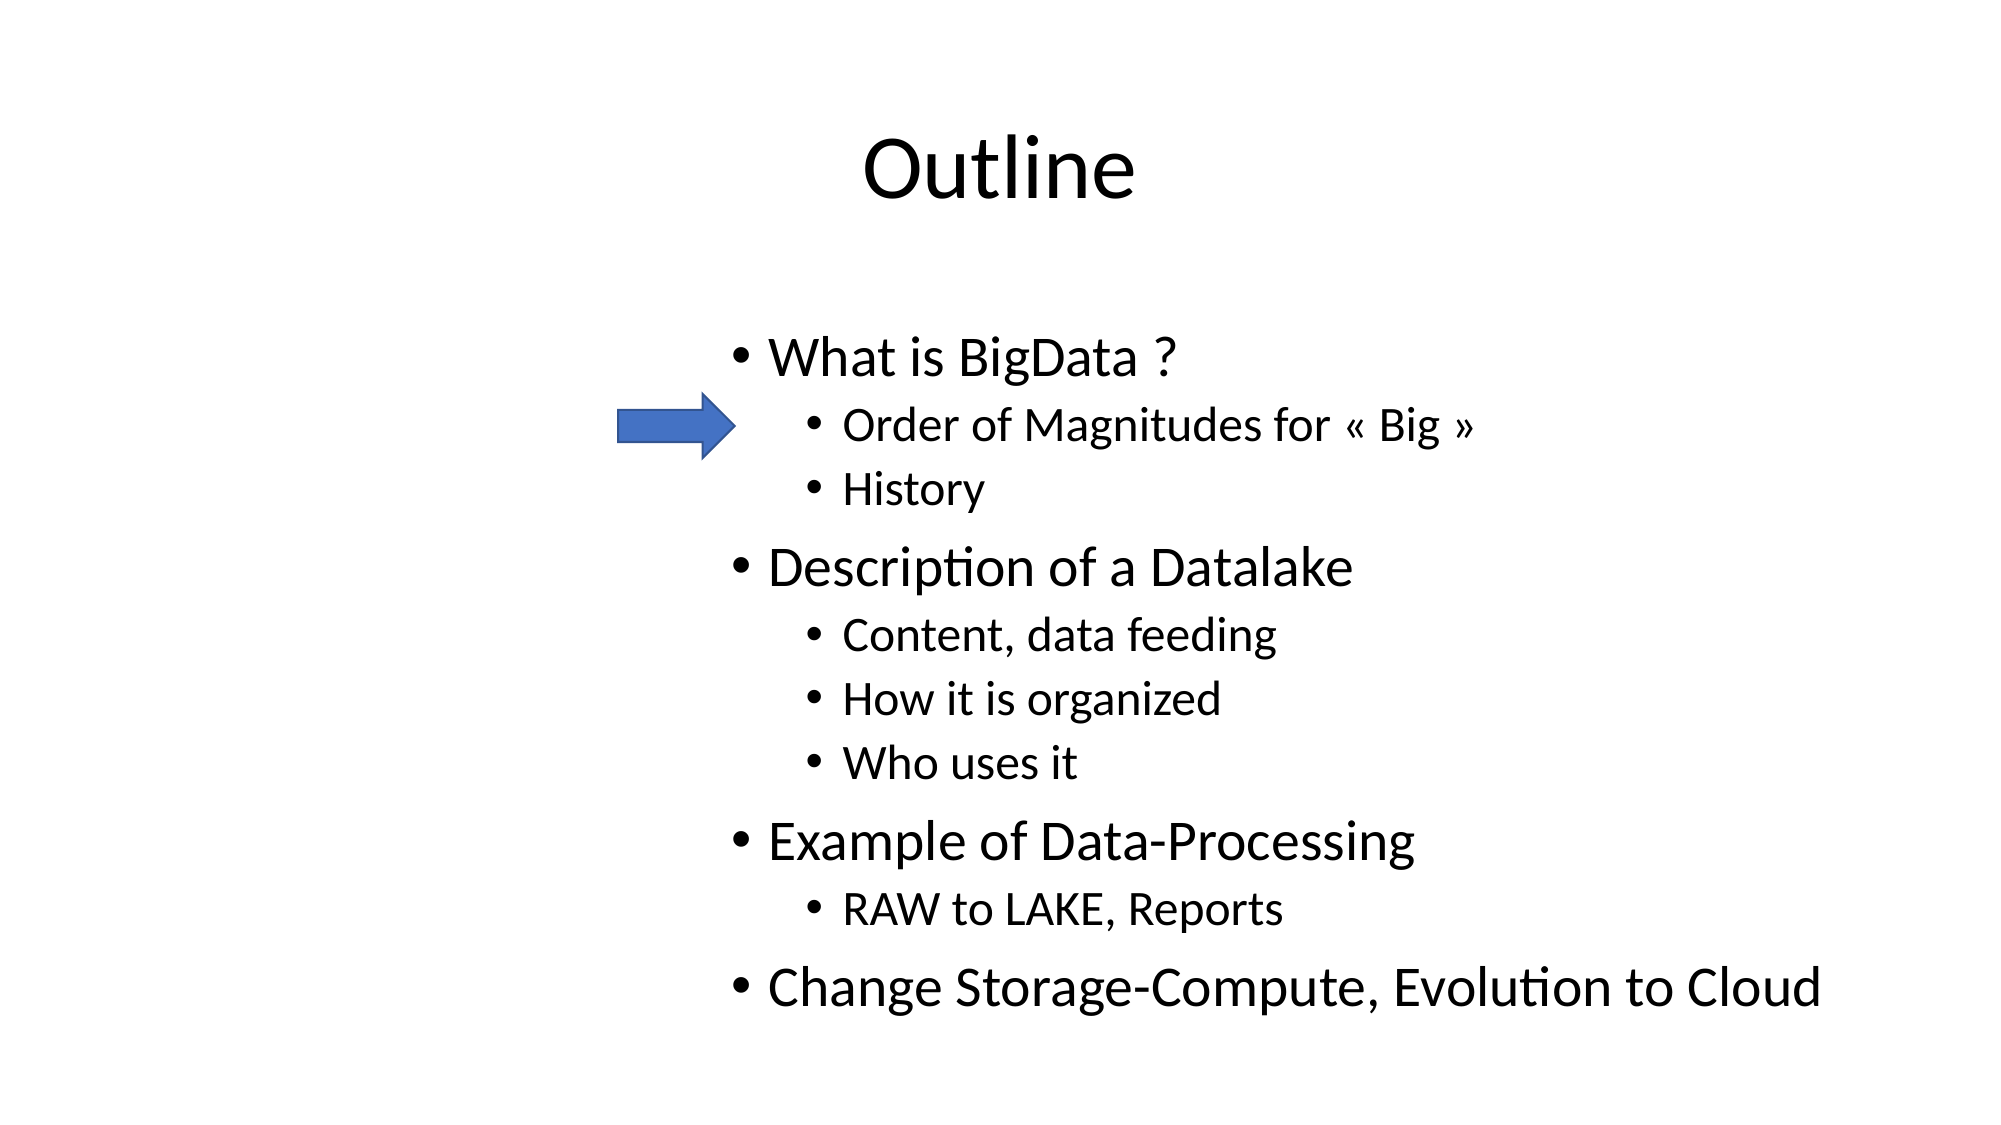

# Outline
What is BigData ?
Order of Magnitudes for « Big »
History
Description of a Datalake
Content, data feeding
How it is organized
Who uses it
Example of Data-Processing
RAW to LAKE, Reports
Change Storage-Compute, Evolution to Cloud